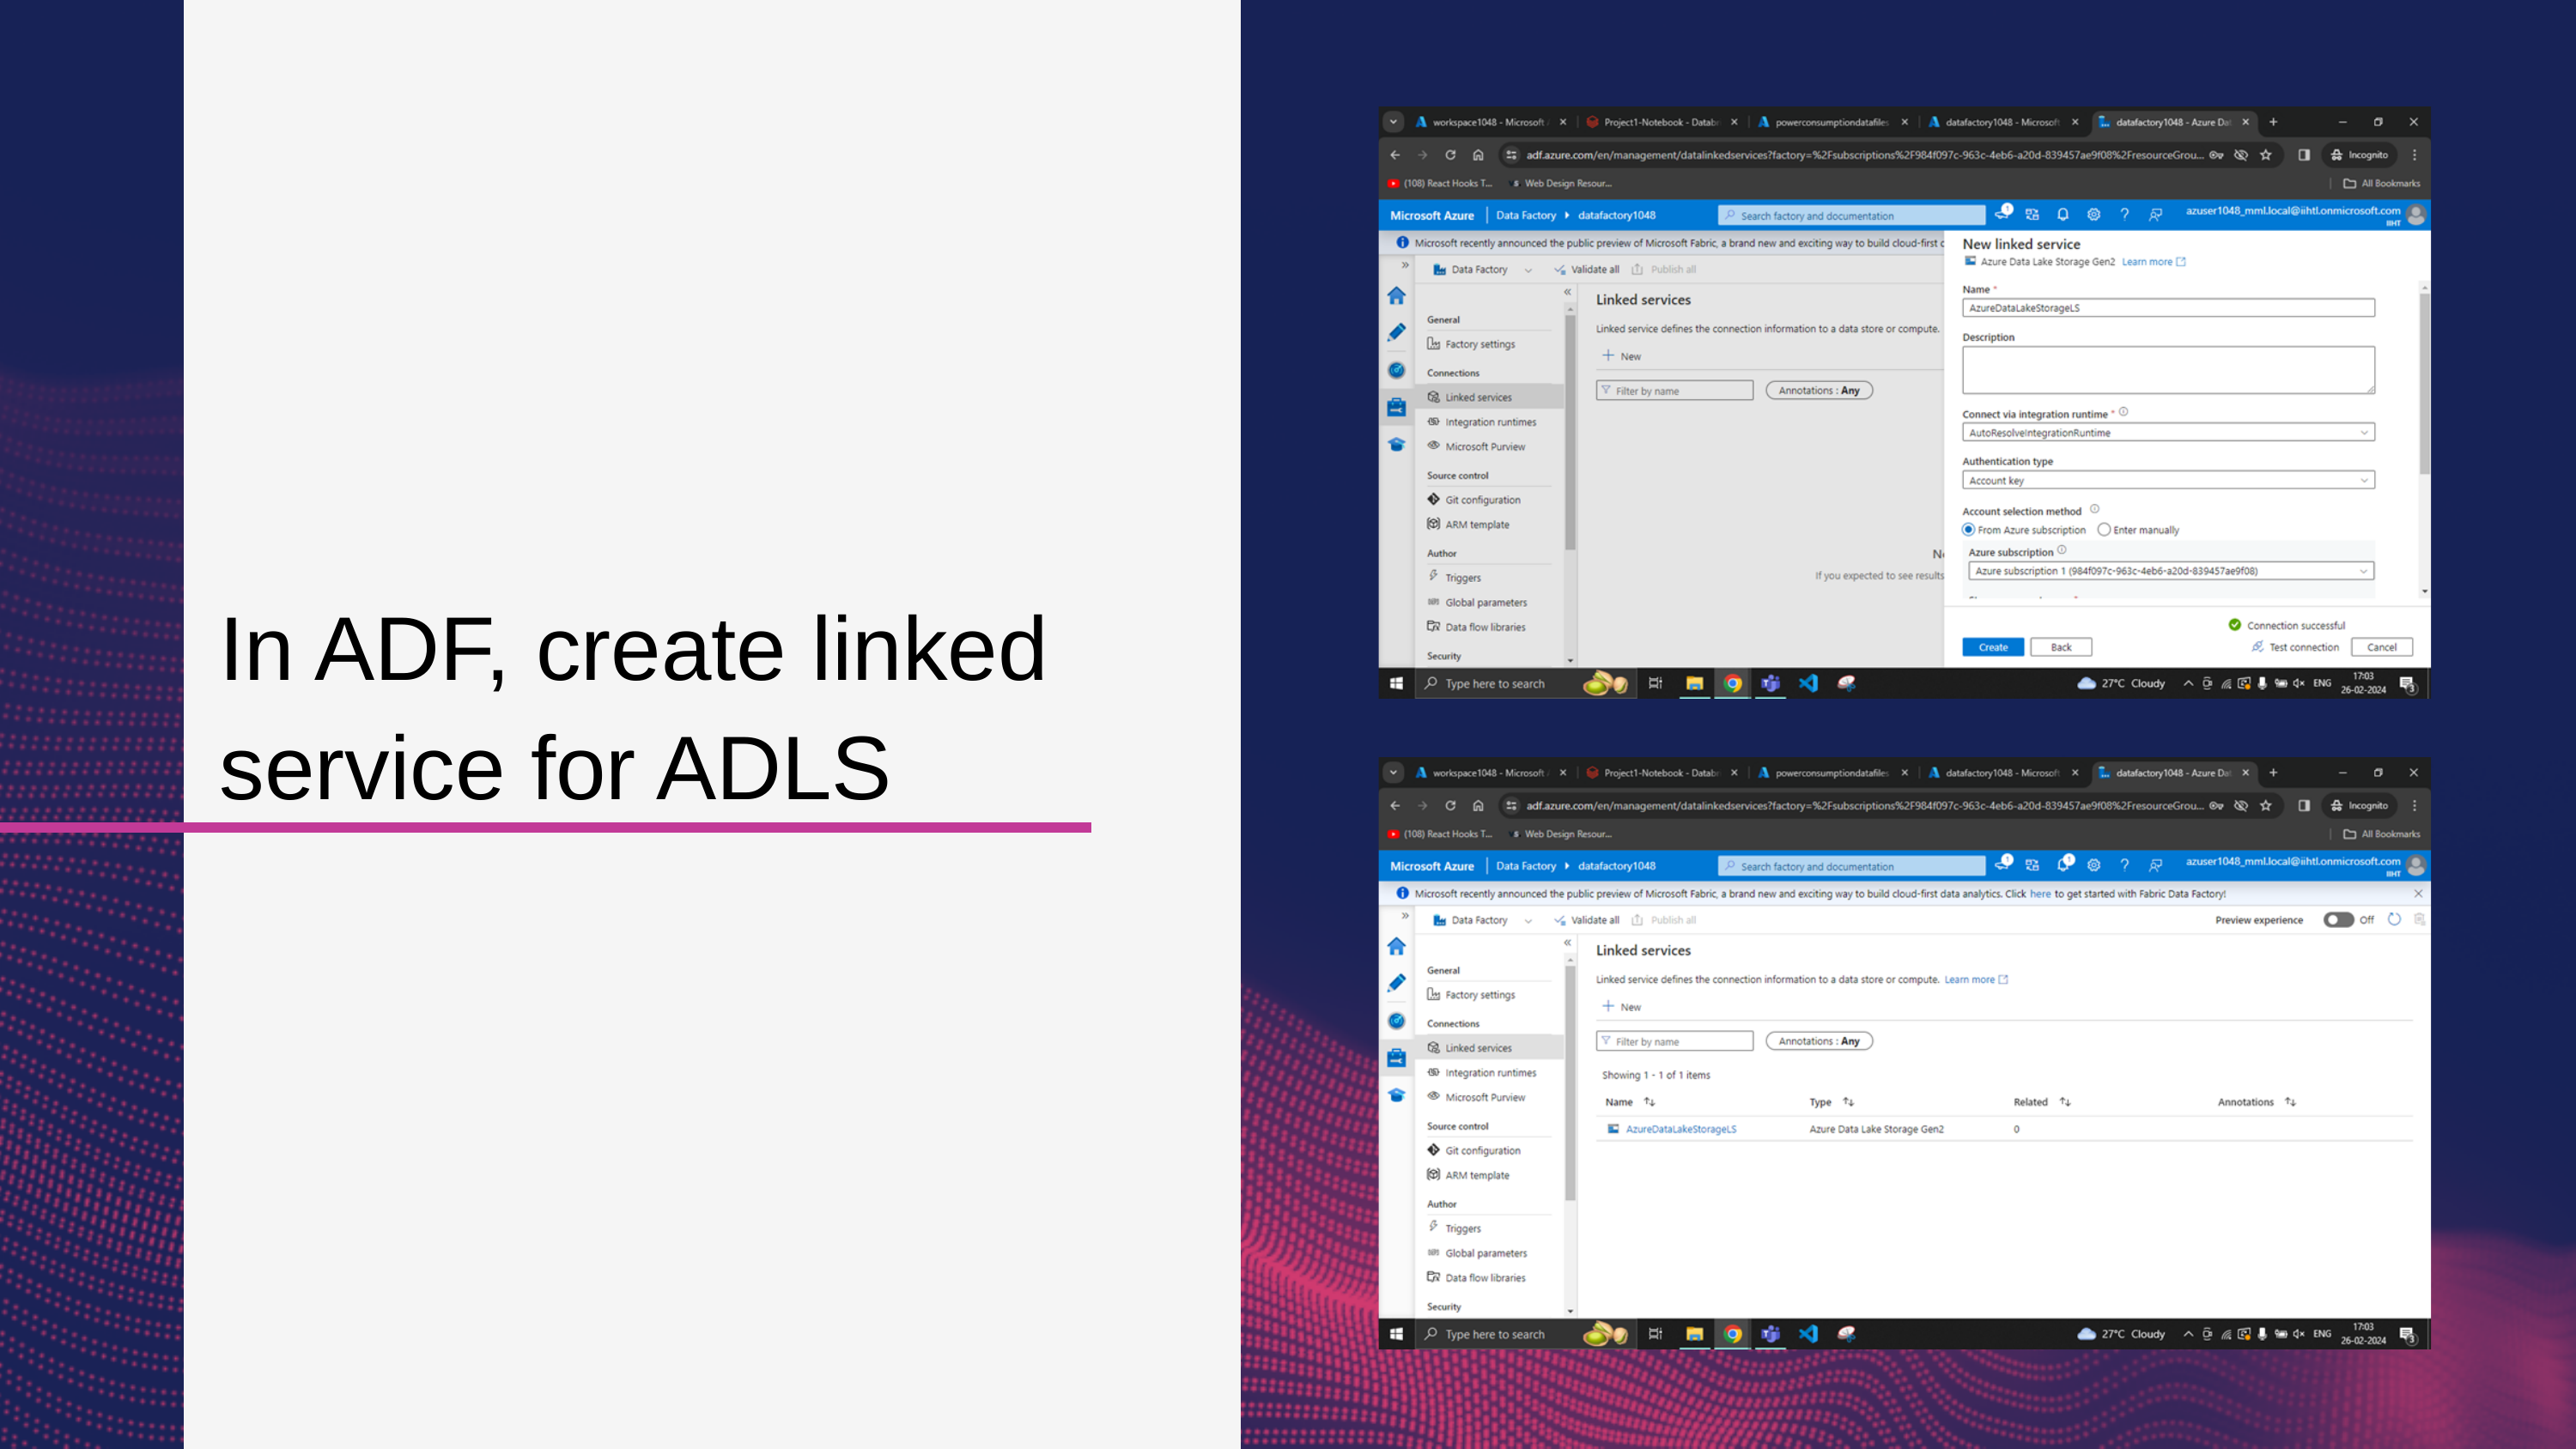

In ADF, create linked service for ADLS